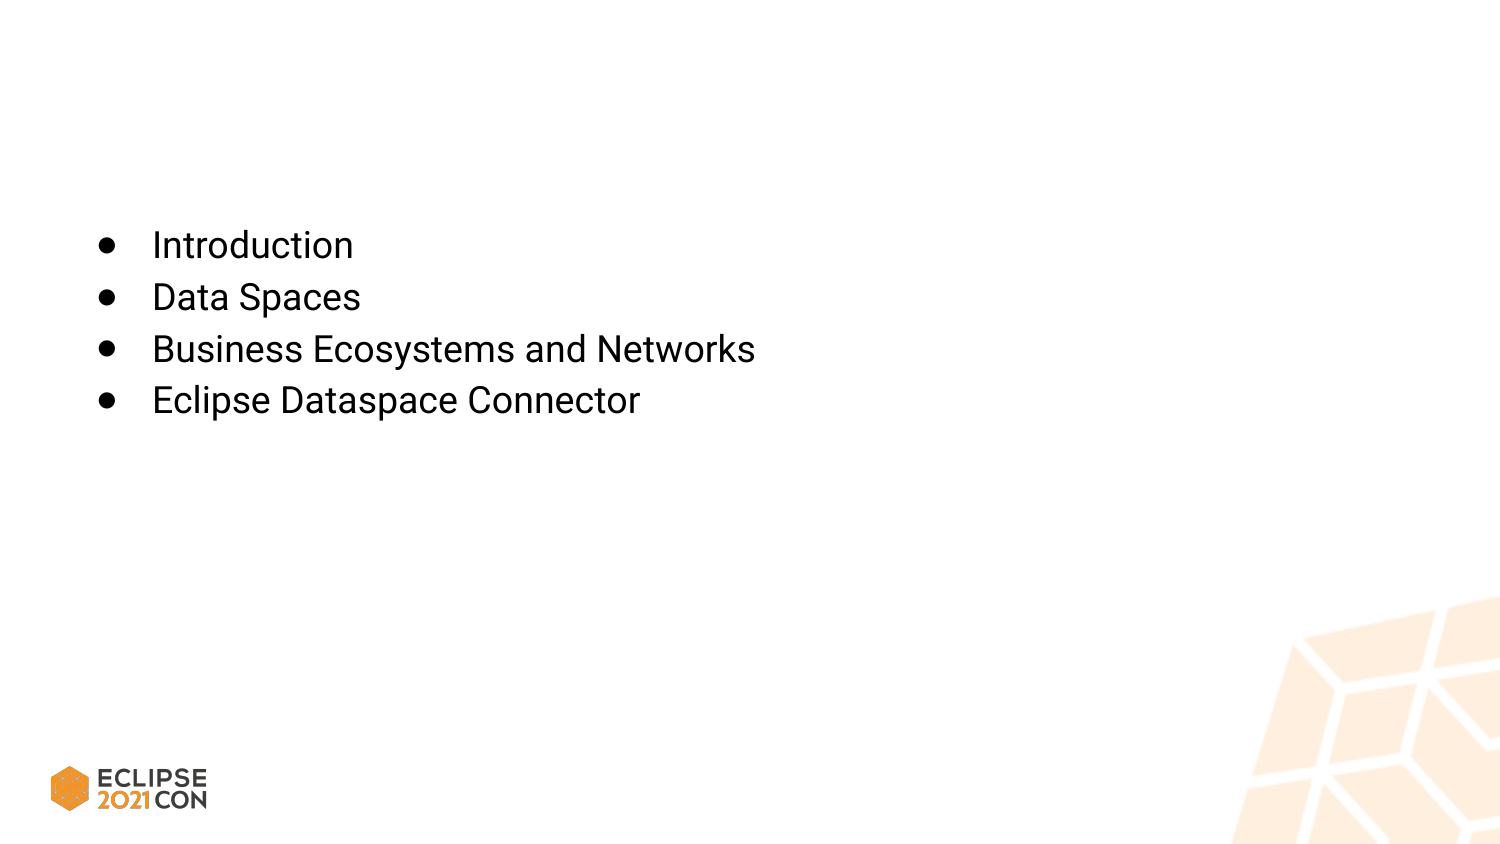

#
Introduction
Data Spaces
Business Ecosystems and Networks
Eclipse Dataspace Connector